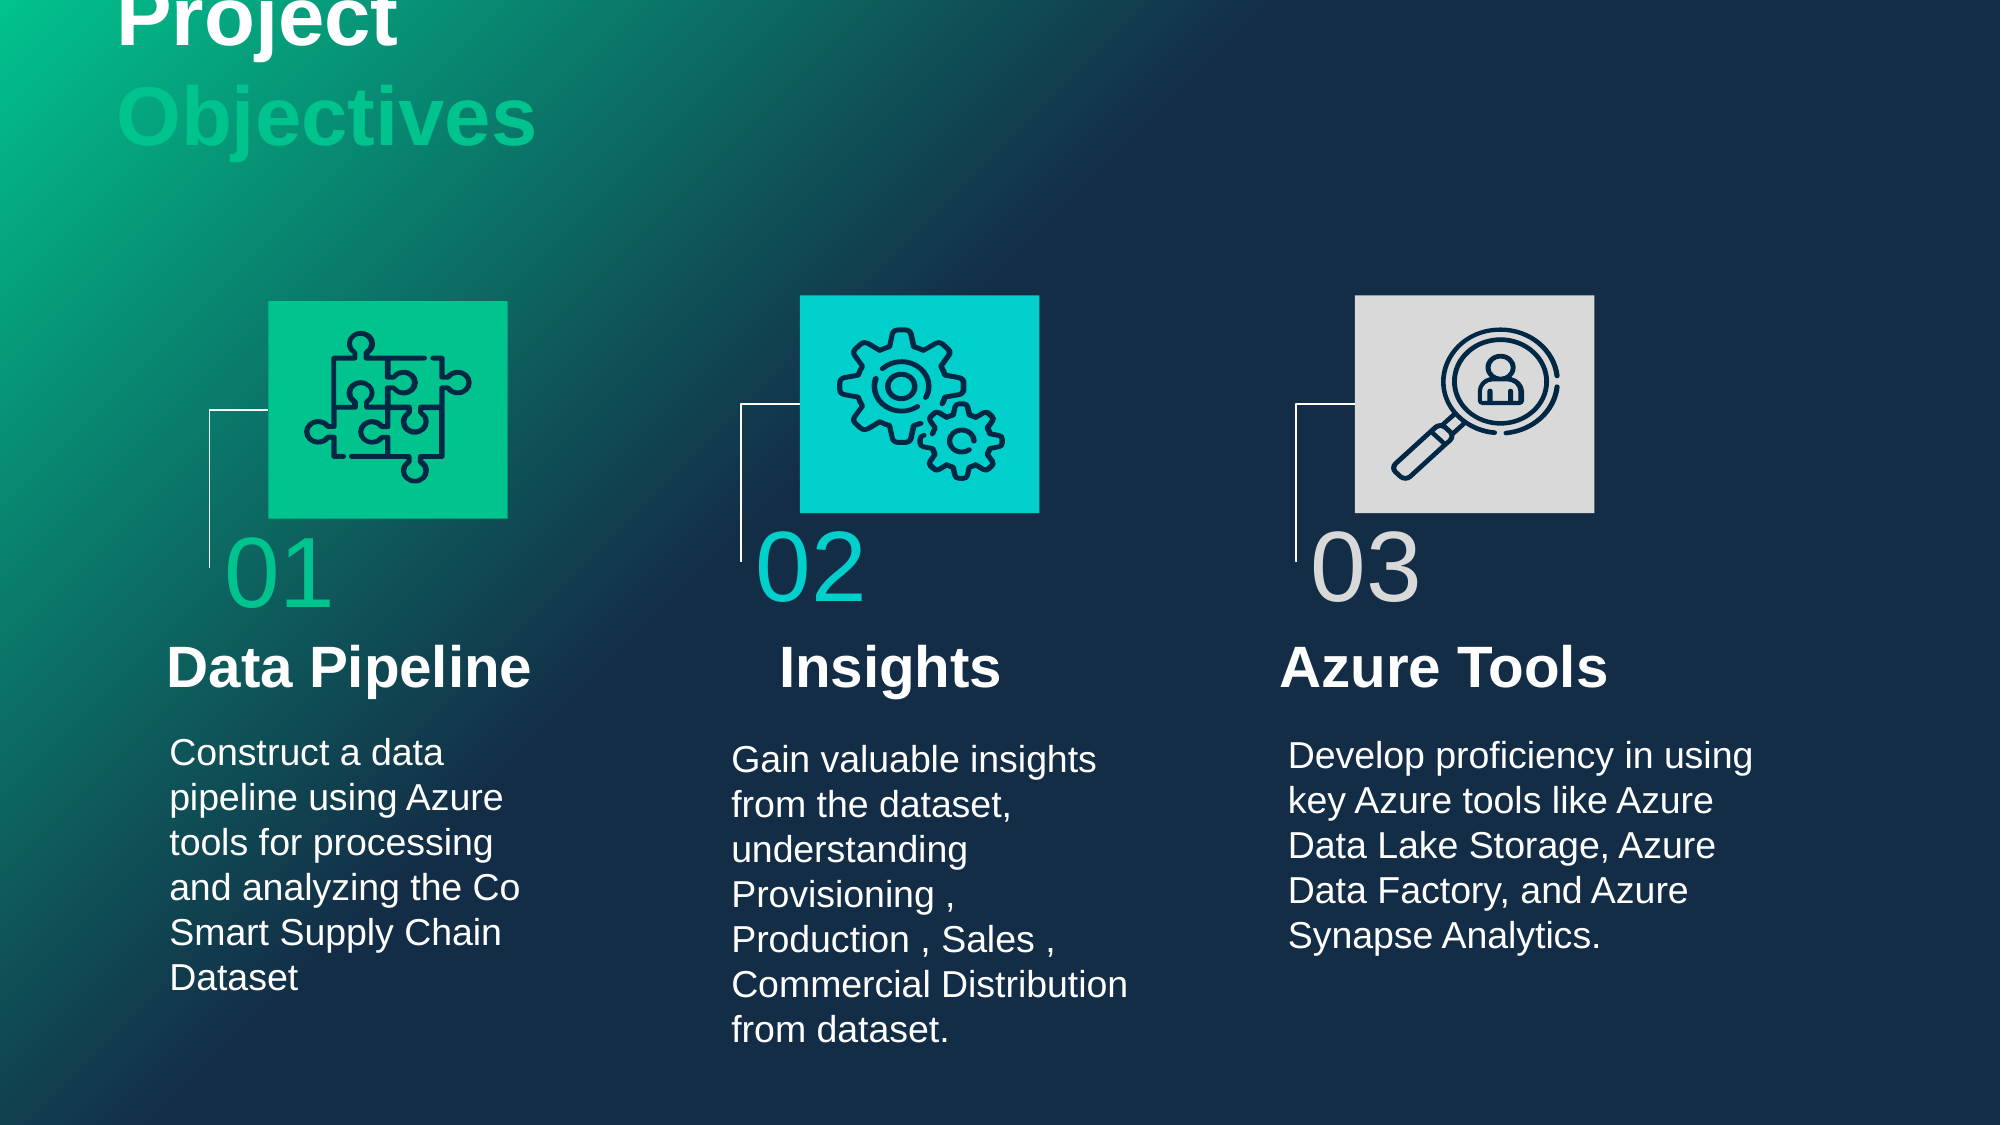

Project Objectives

02
03
01
Insights
Data Pipeline
Azure Tools
Construct a data pipeline using Azure tools for processing and analyzing the Co Smart Supply Chain Dataset
Develop proficiency in using key Azure tools like Azure Data Lake Storage, Azure Data Factory, and Azure Synapse Analytics.
Gain valuable insights from the dataset, understanding Provisioning , Production , Sales , Commercial Distribution from dataset.